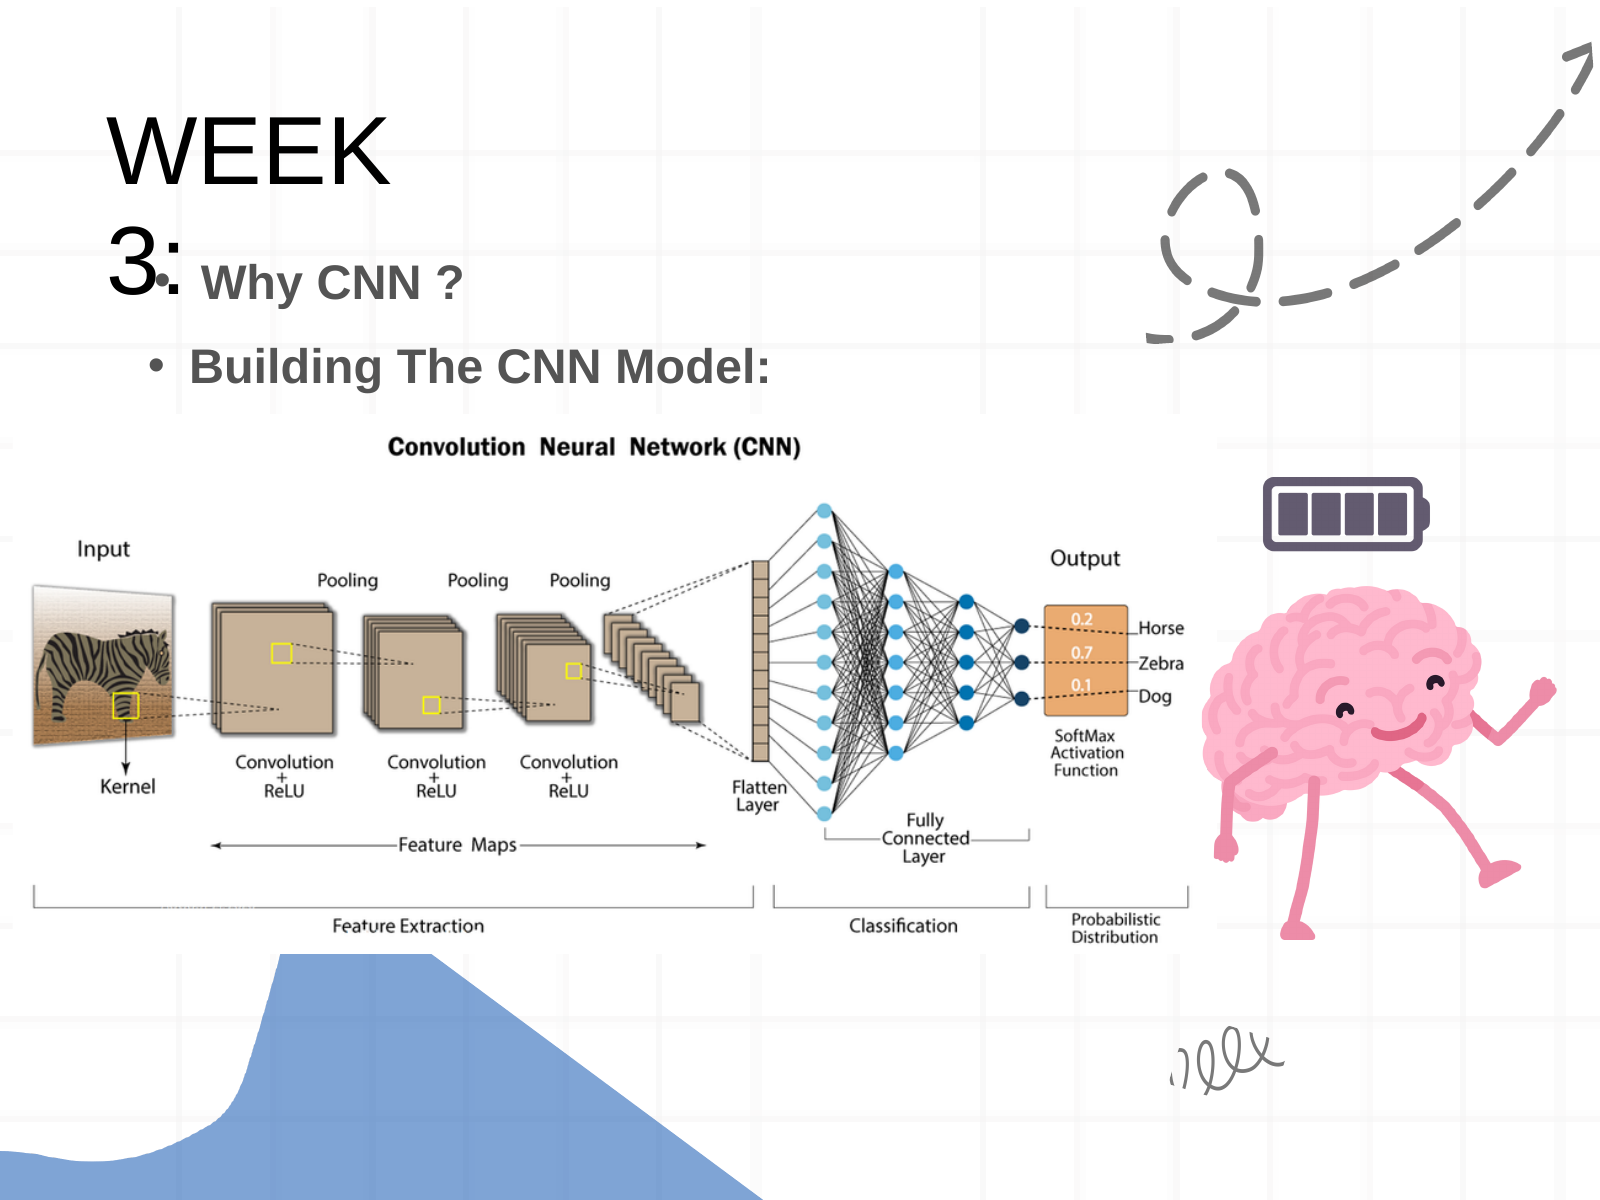

WEEK 3:
Why CNN ?

Building The CNN Model: